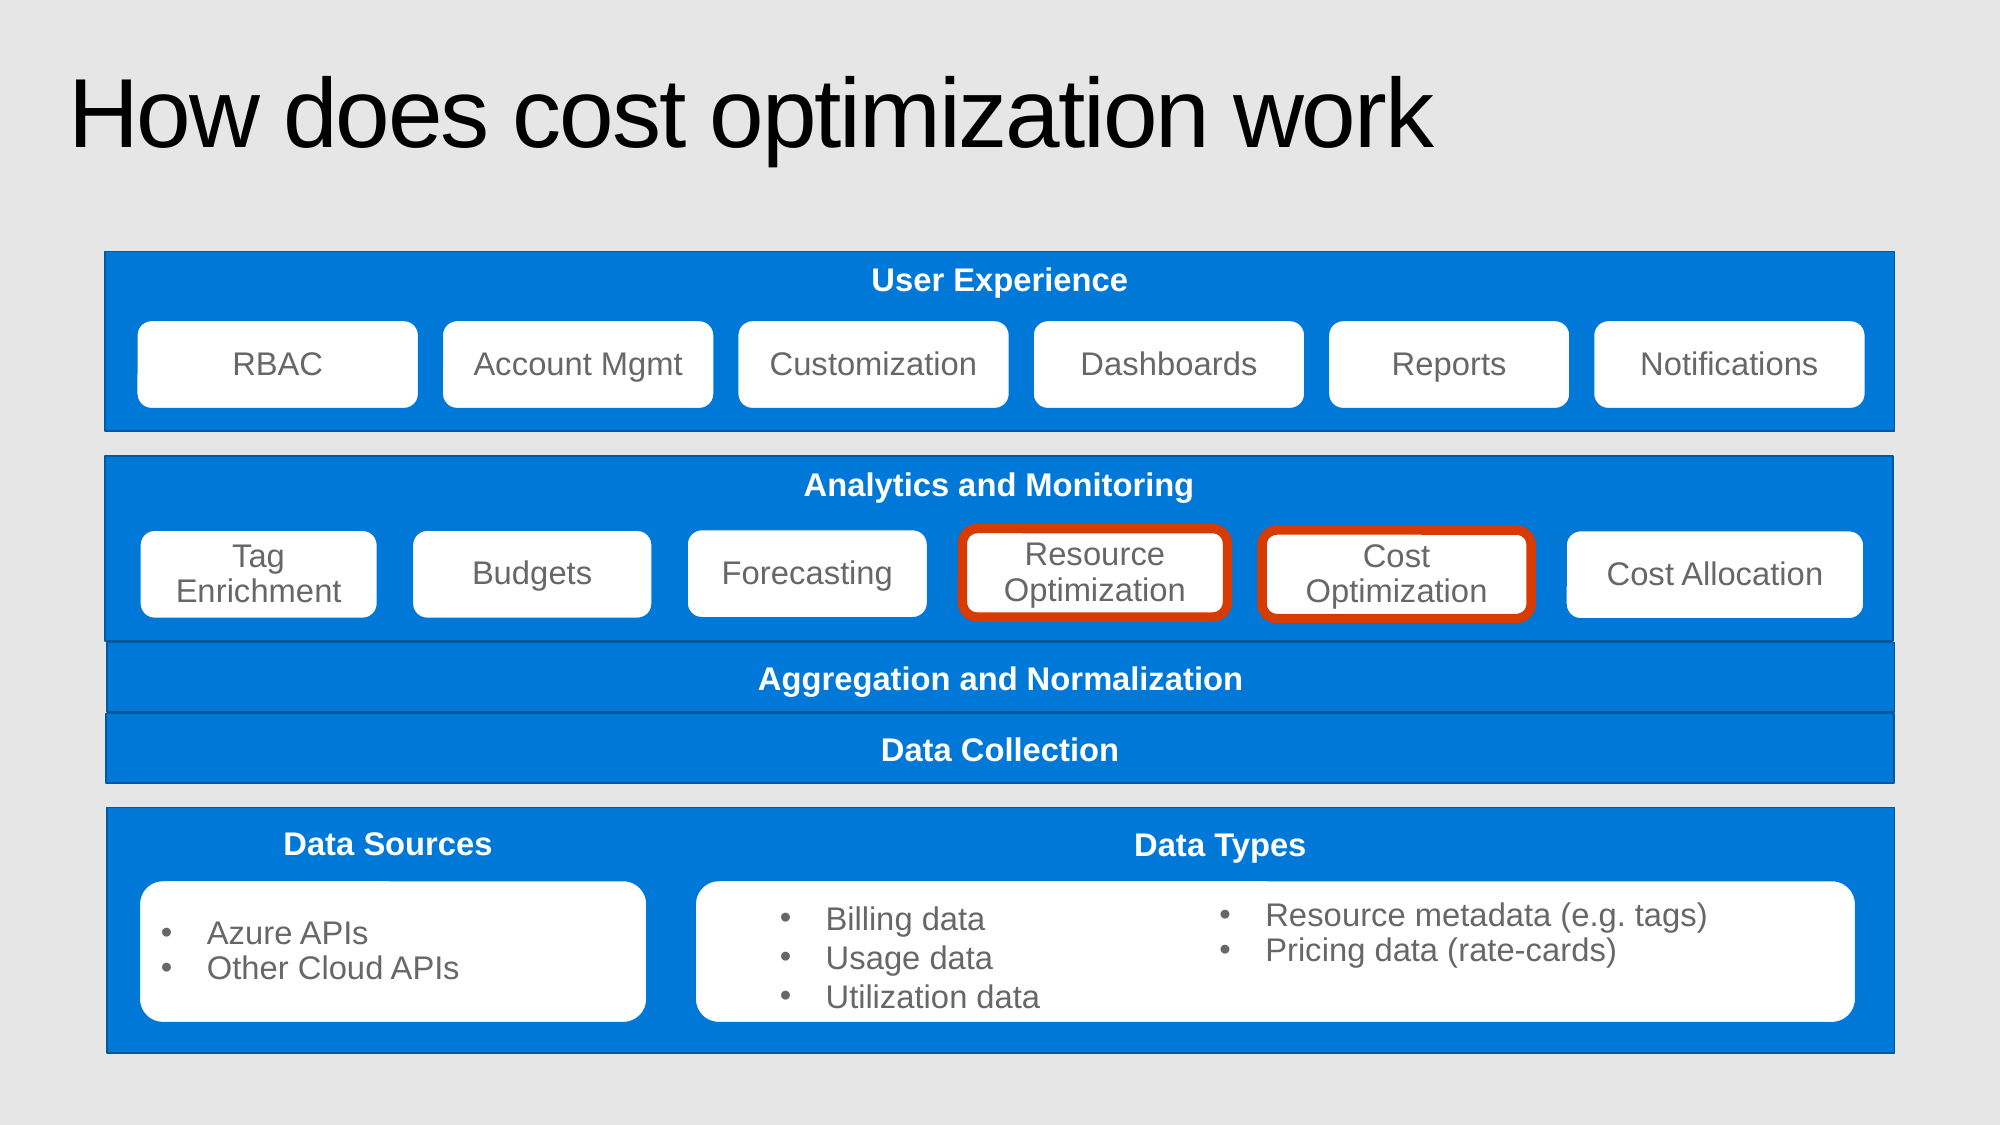

# How does cost optimization work
User Experience
RBAC
Account Mgmt
Customization
Dashboards
Reports
Notifications
Analytics and Monitoring
Resource Optimization
Forecasting
Tag Enrichment
Budgets
Cost Optimization
Cost Allocation
Aggregation and Normalization
Data Collection

Data Sources
Data Types
Billing data
Usage data
Utilization data
Resource metadata (e.g. tags)
Pricing data (rate-cards)

Azure APIs
Other Cloud APIs